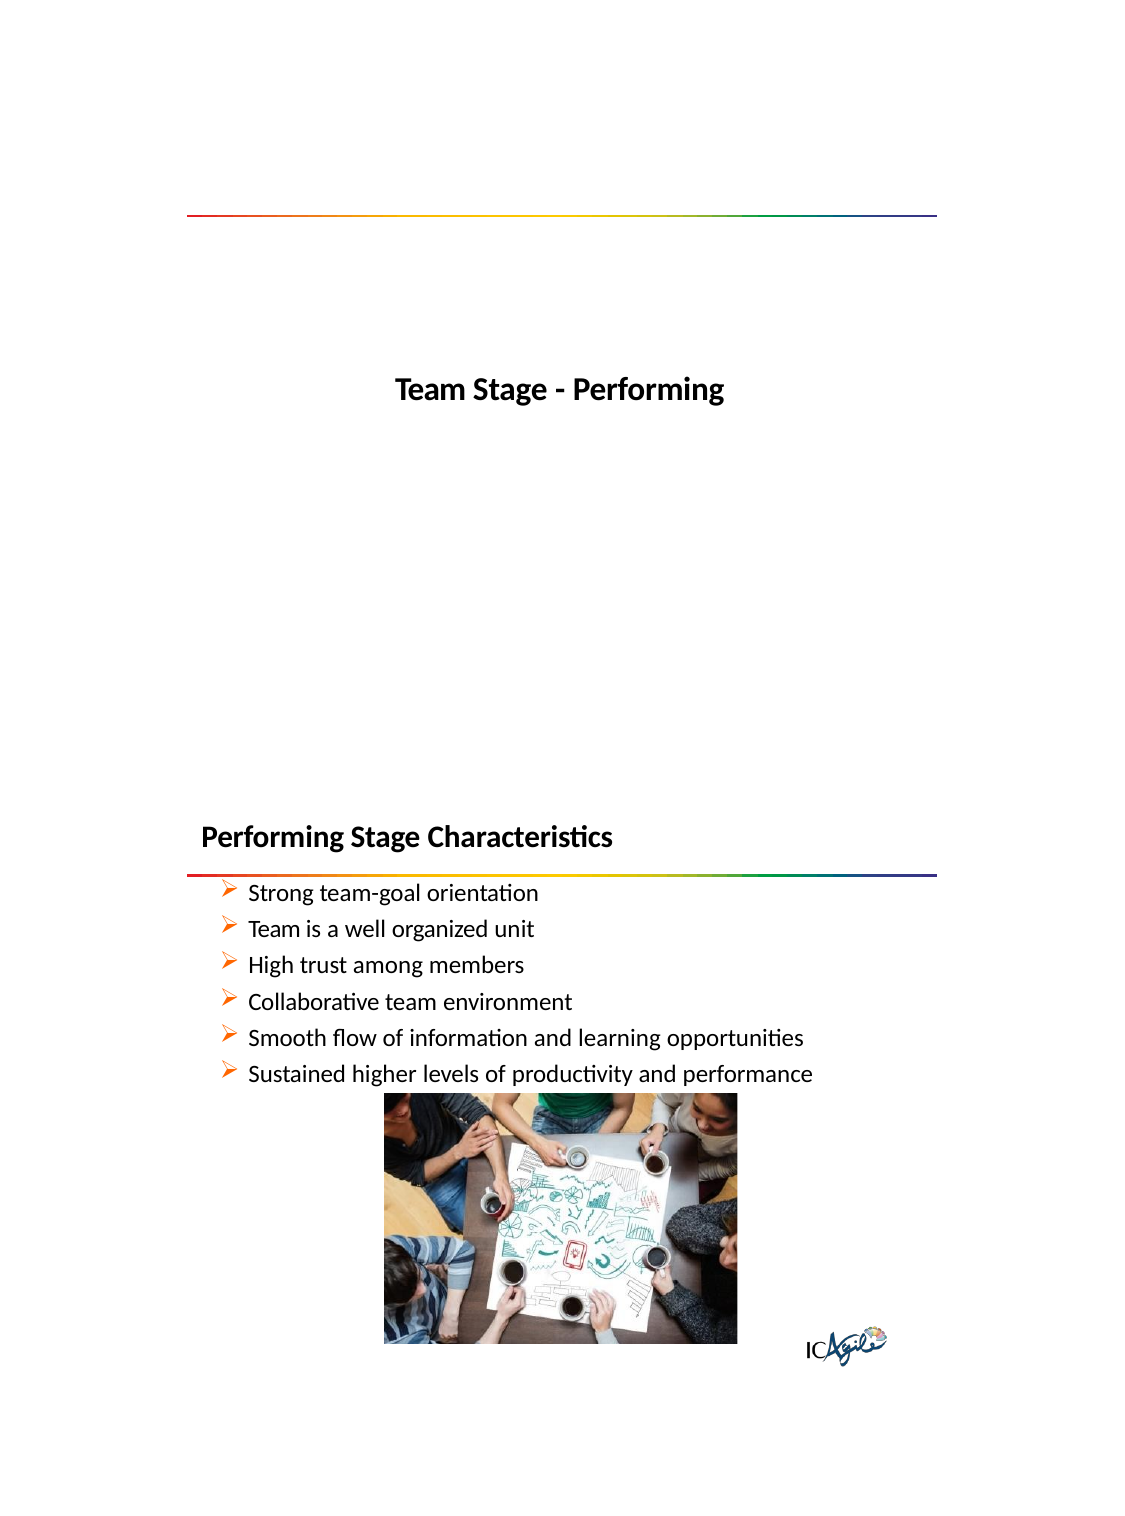

Team Stage - Performing
Performing Stage Characteristics
Strong team-goal orientation
Team is a well organized unit
High trust among members
Collaborative team environment
Smooth flow of information and learning opportunities
Sustained higher levels of productivity and performance